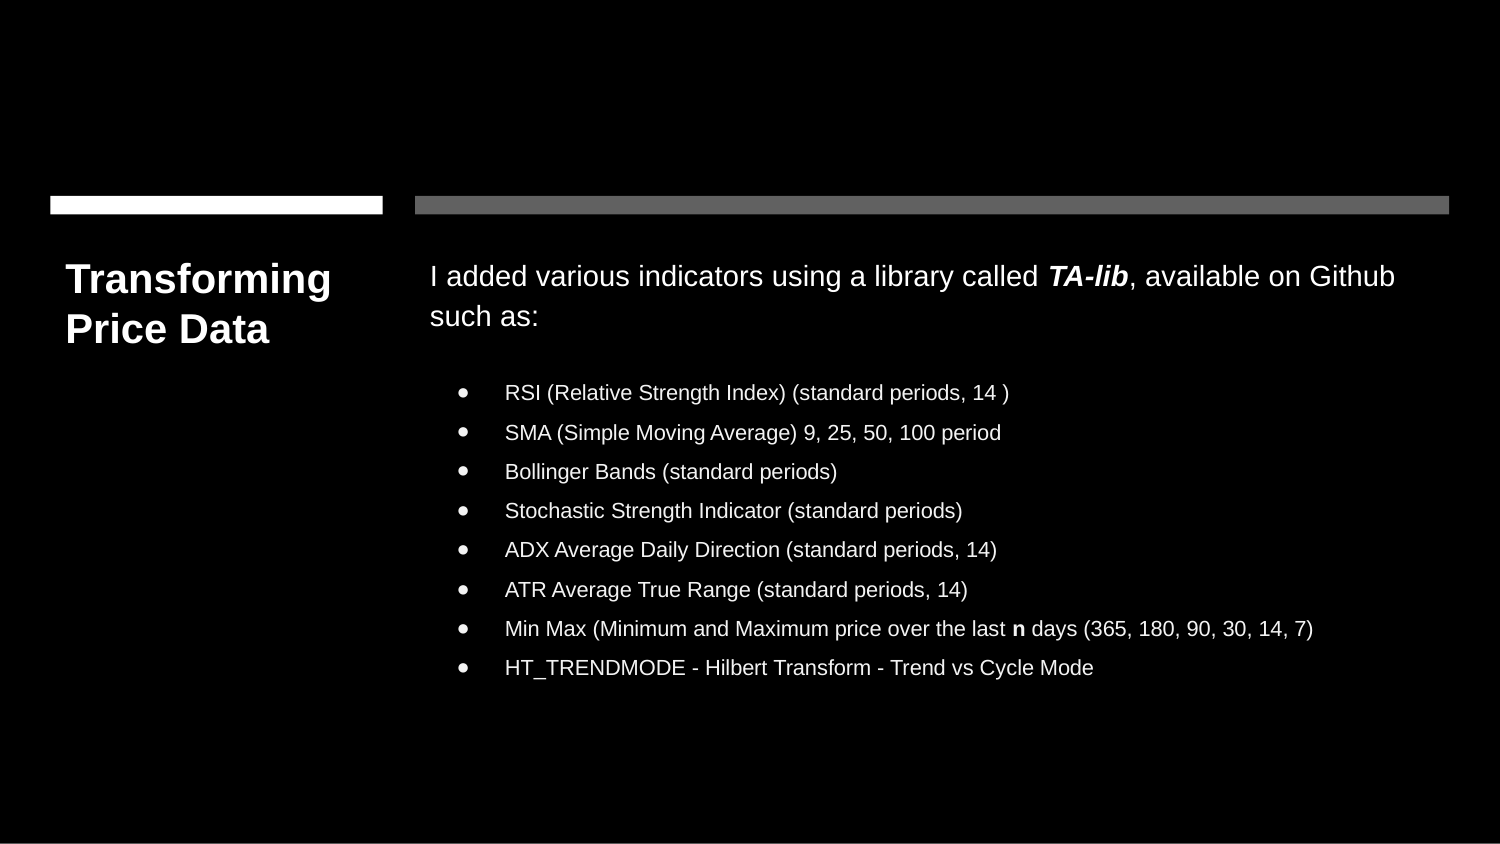

# Transforming Price Data
I added various indicators using a library called TA-lib, available on Github such as:
RSI (Relative Strength Index) (standard periods, 14 )
SMA (Simple Moving Average) 9, 25, 50, 100 period
Bollinger Bands (standard periods)
Stochastic Strength Indicator (standard periods)
ADX Average Daily Direction (standard periods, 14)
ATR Average True Range (standard periods, 14)
Min Max (Minimum and Maximum price over the last n days (365, 180, 90, 30, 14, 7)
HT_TRENDMODE - Hilbert Transform - Trend vs Cycle Mode